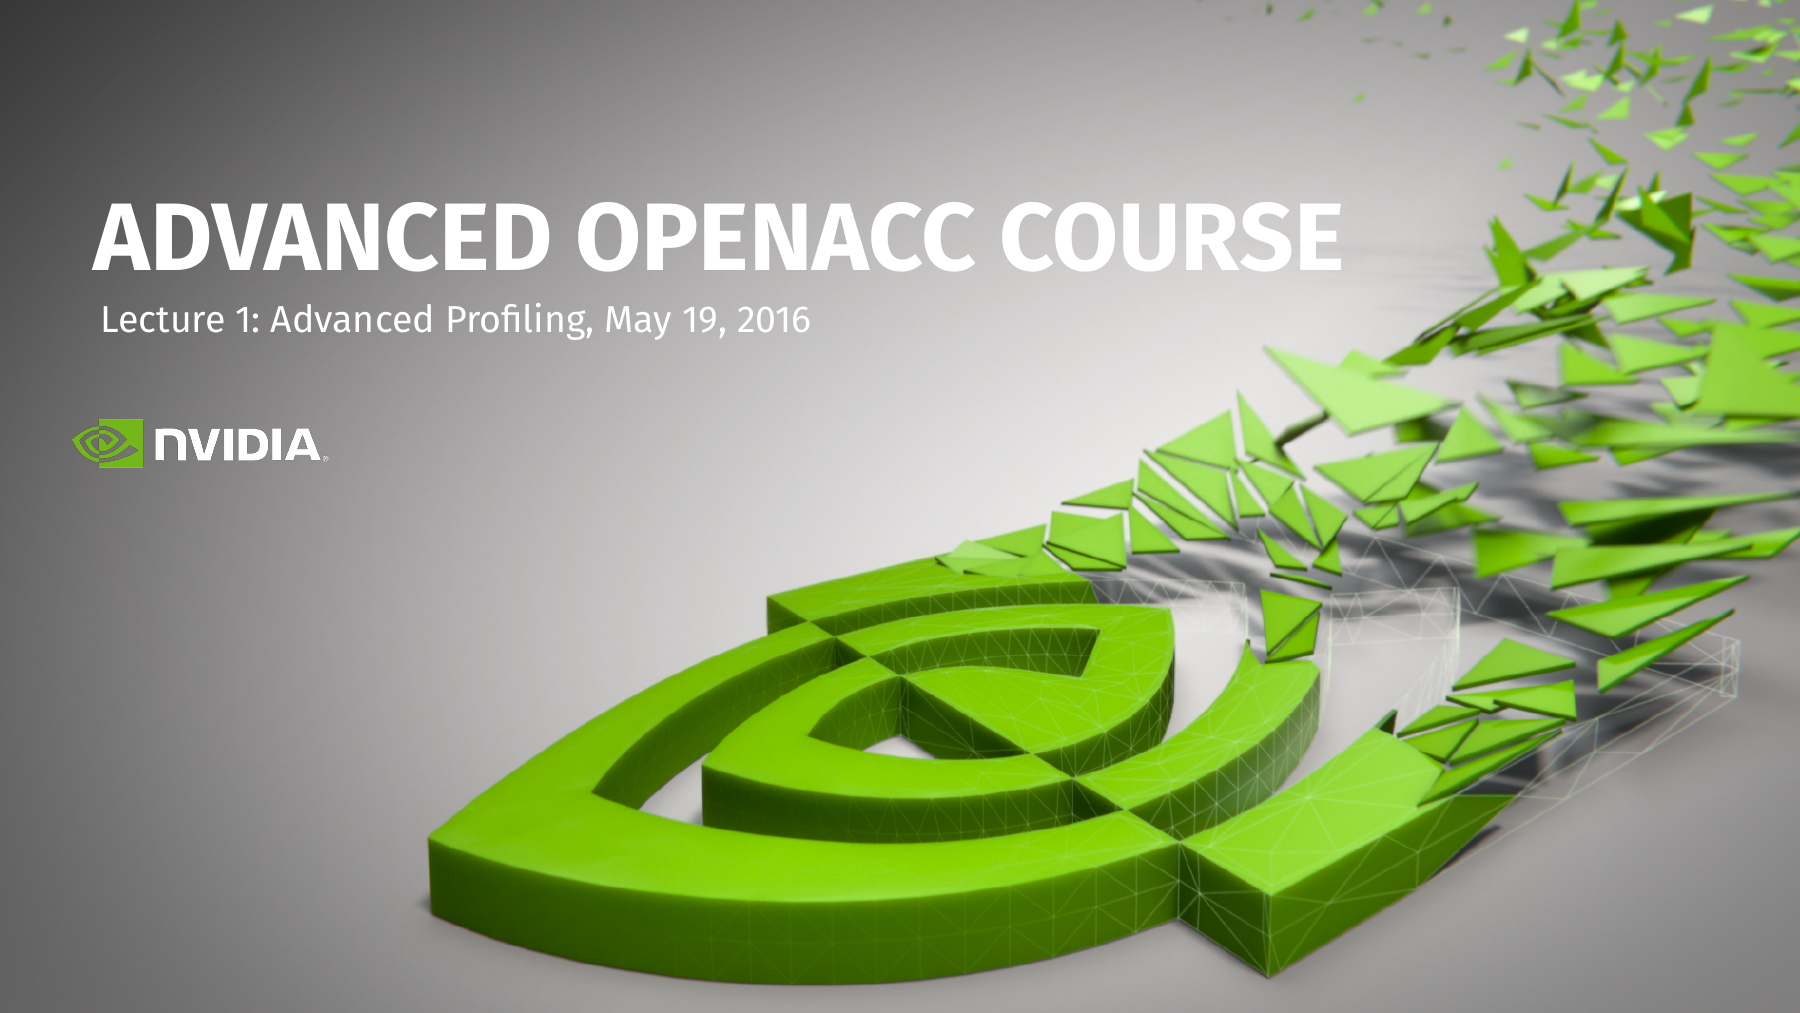

# Advanced Openacc Course
Lecture 1: Advanced Profiling, May 19, 2016